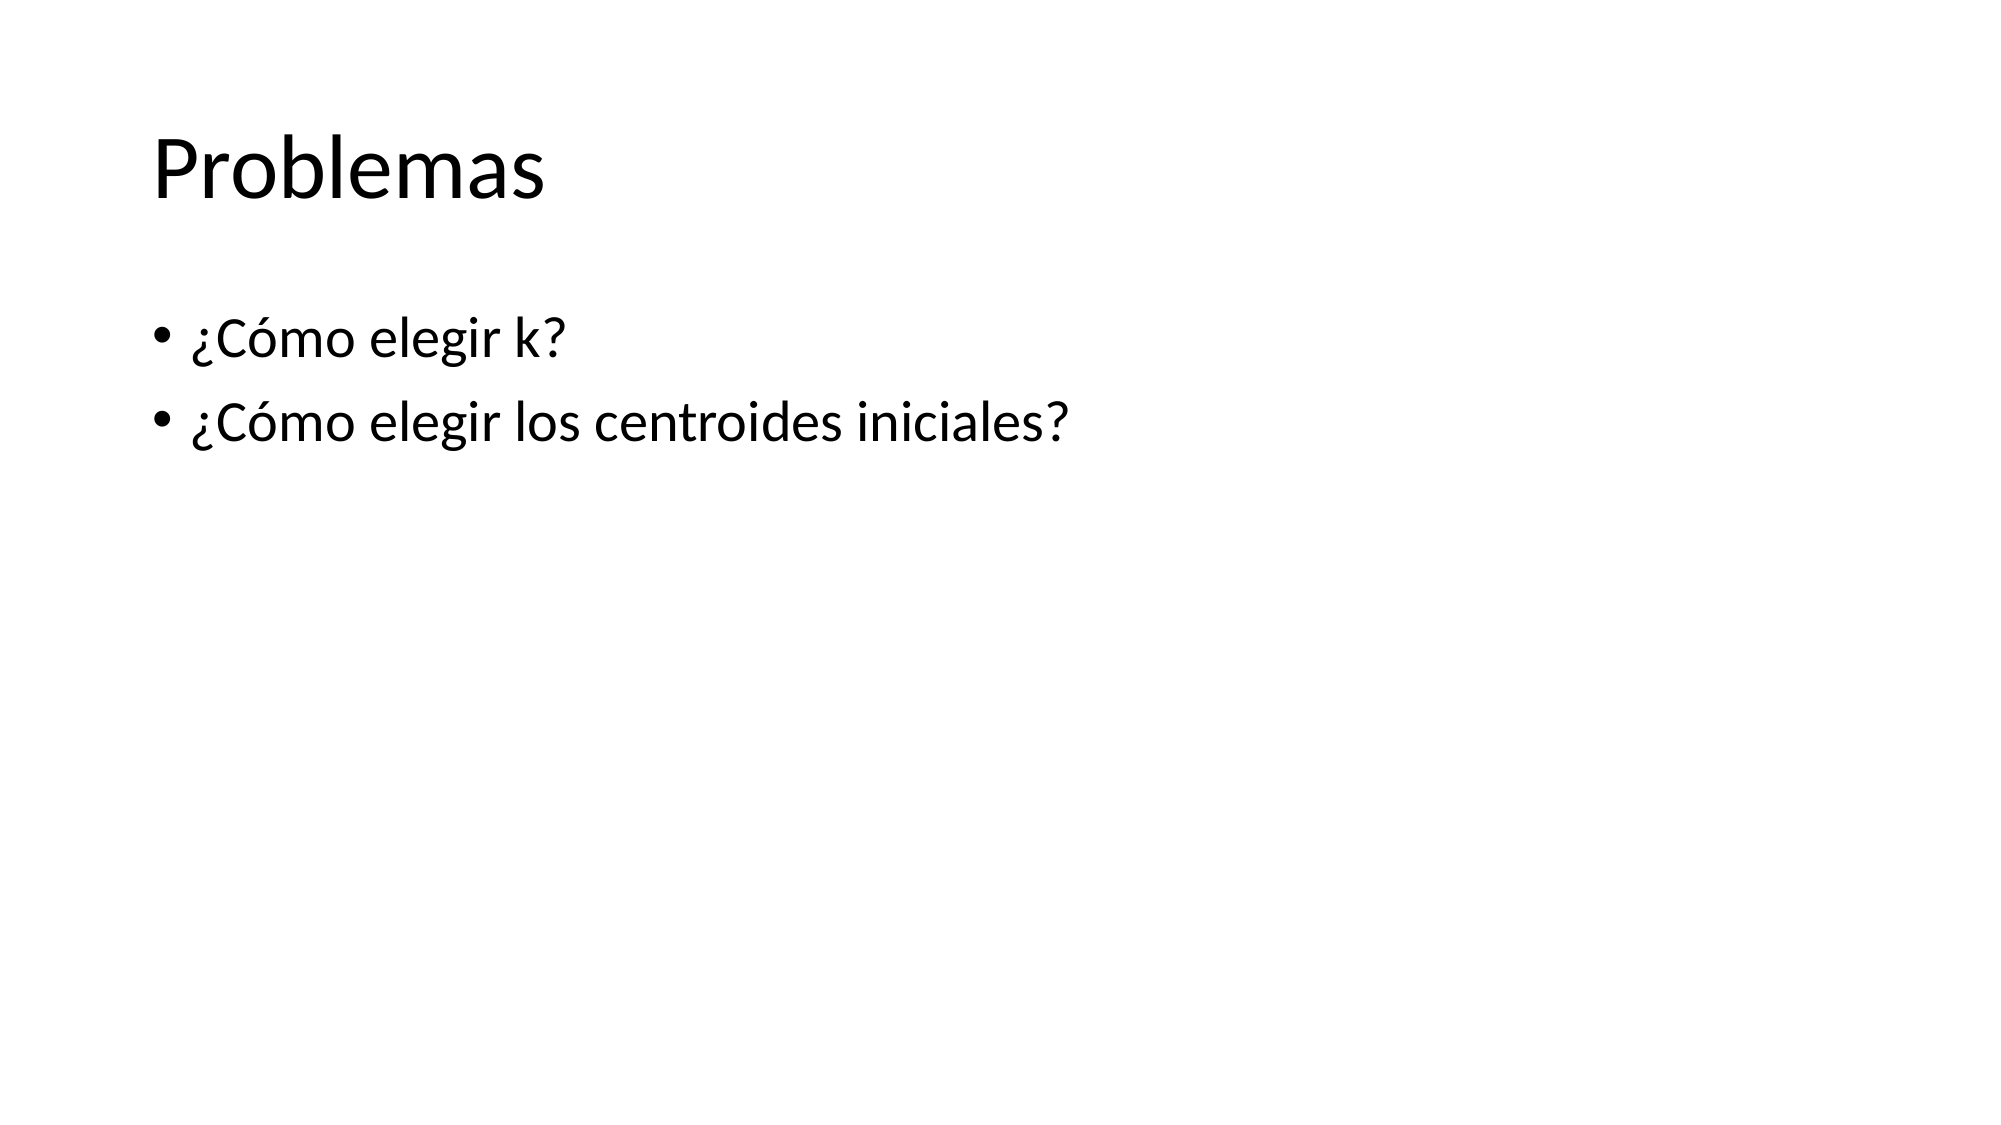

# Problemas
¿Cómo elegir k?
¿Cómo elegir los centroides iniciales?